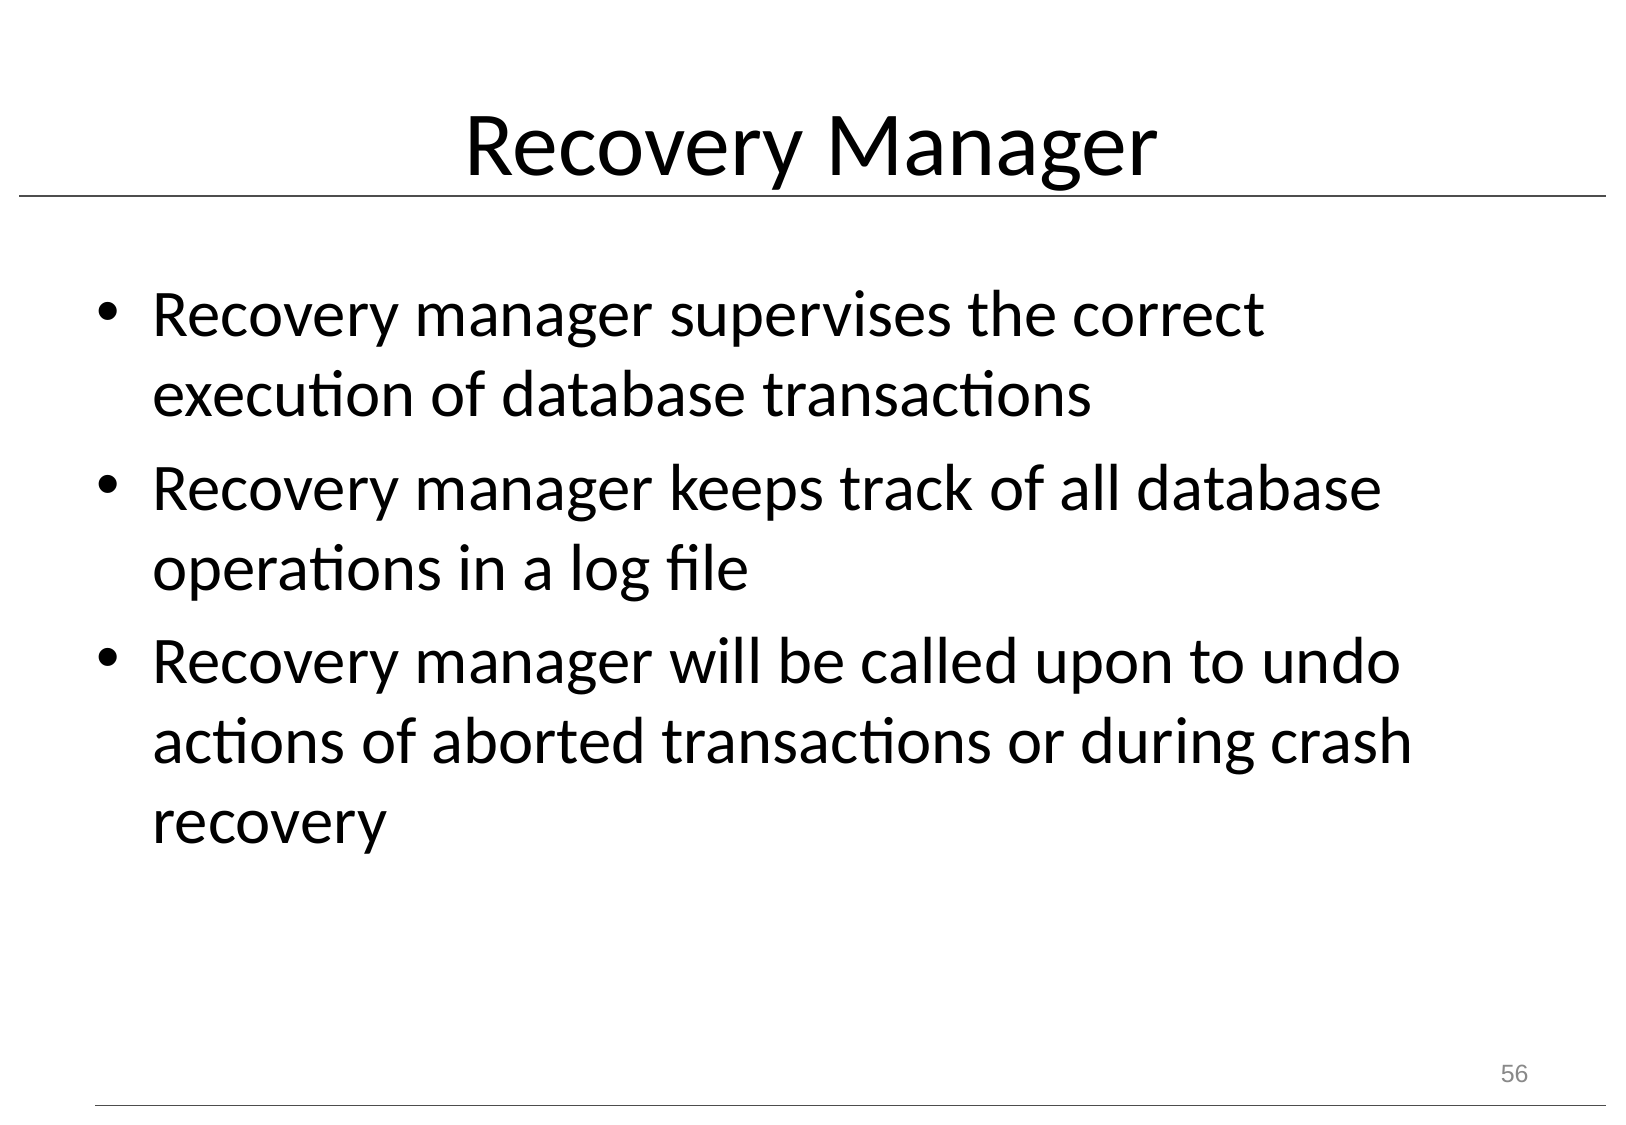

# Recovery Manager
Recovery manager supervises the correct execution of database transactions
Recovery manager keeps track of all database operations in a log file
Recovery manager will be called upon to undo actions of aborted transactions or during crash recovery
56